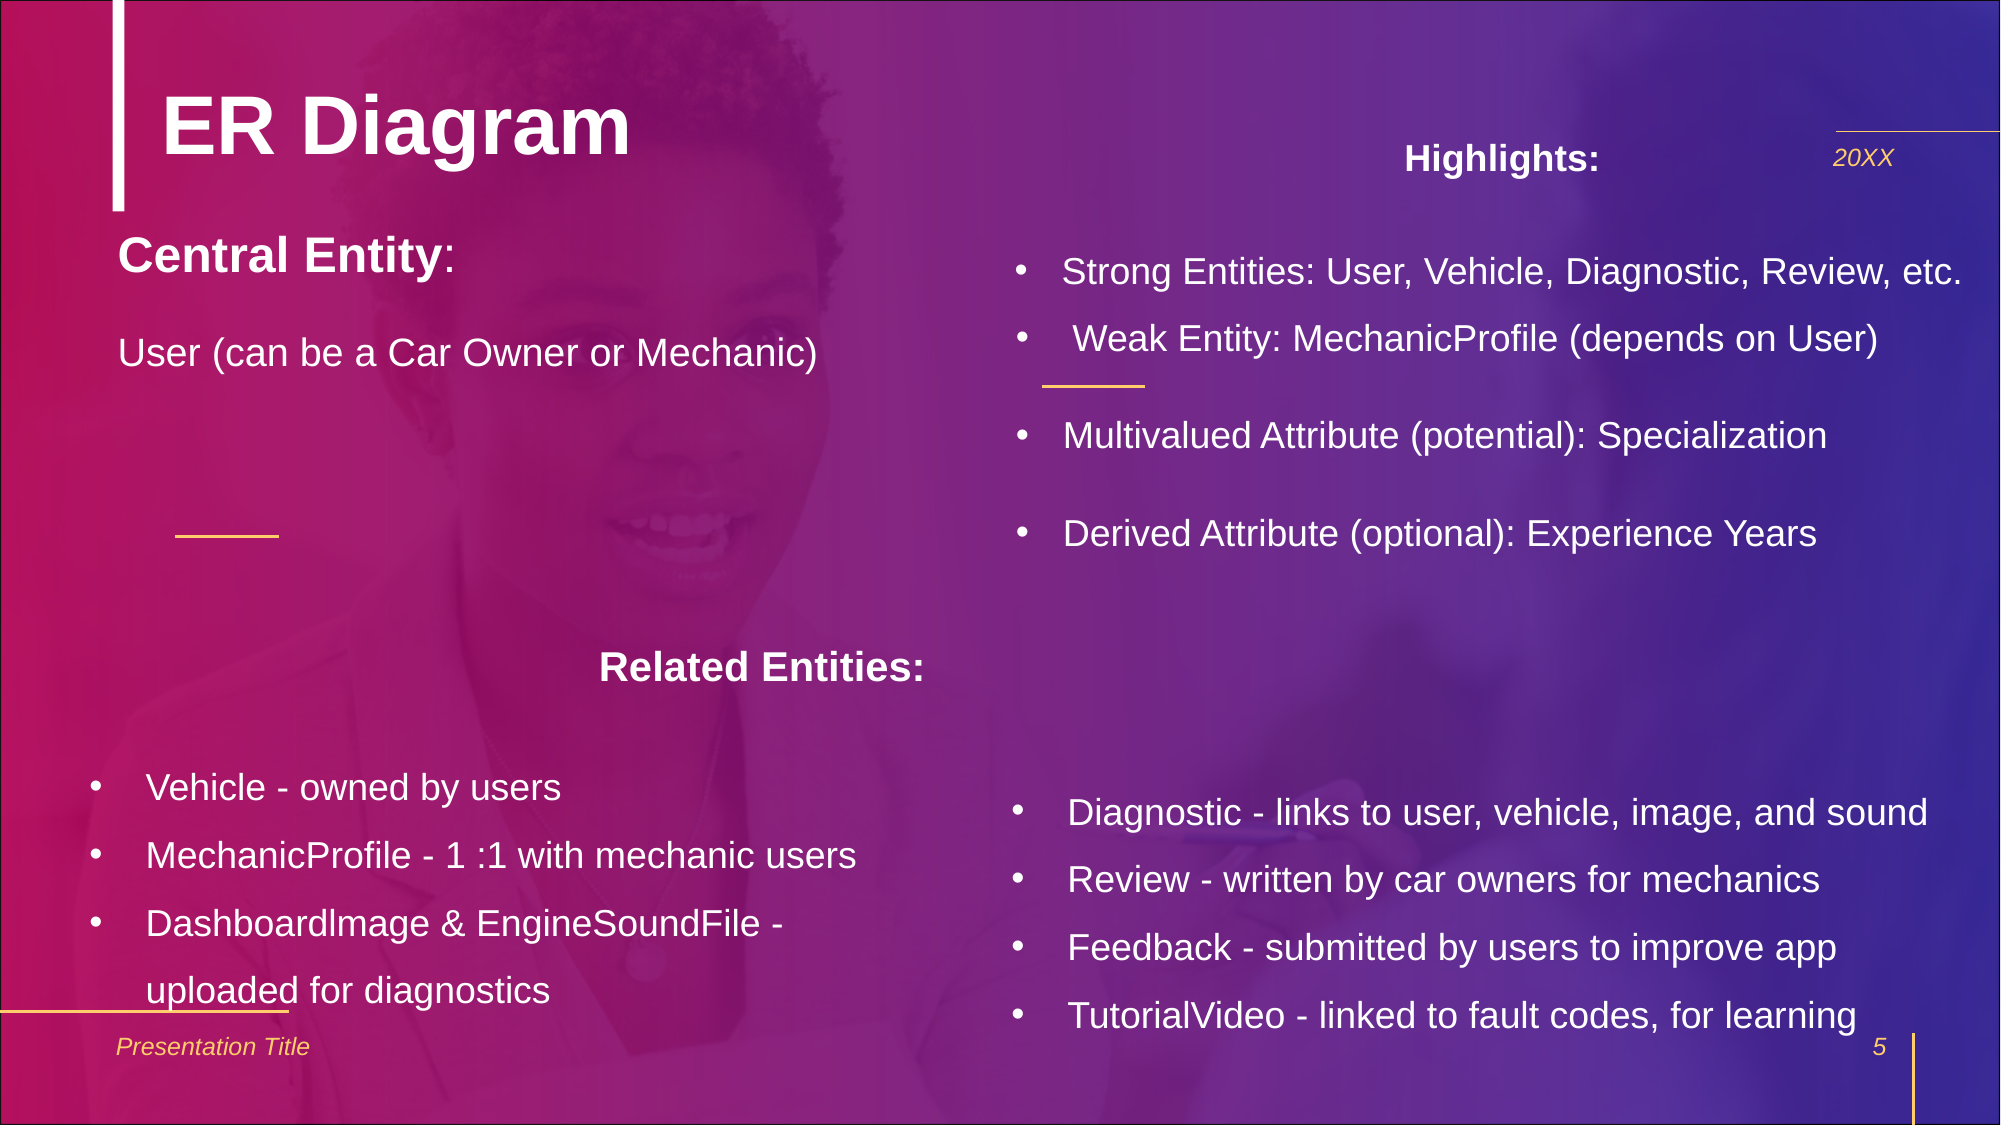

# ER Diagram
Highlights:

Strong Entities: User, Vehicle, Diagnostic, Review, etc.
Weak Entity: MechanicProfile (depends on User)
Multivalued Attribute (potential): Specialization
Derived Attribute (optional): Experience Years
20XX
Central Entity:
User (can be a Car Owner or Mechanic)

Related Entities:
Vehicle - owned by users
MechanicProfile - 1 :1 with mechanic users
Dashboardlmage & EngineSoundFile - uploaded for diagnostics
Diagnostic - links to user, vehicle, image, and sound
Review - written by car owners for mechanics
Feedback - submitted by users to improve app
TutorialVideo - linked to fault codes, for learning

Presentation Title
5